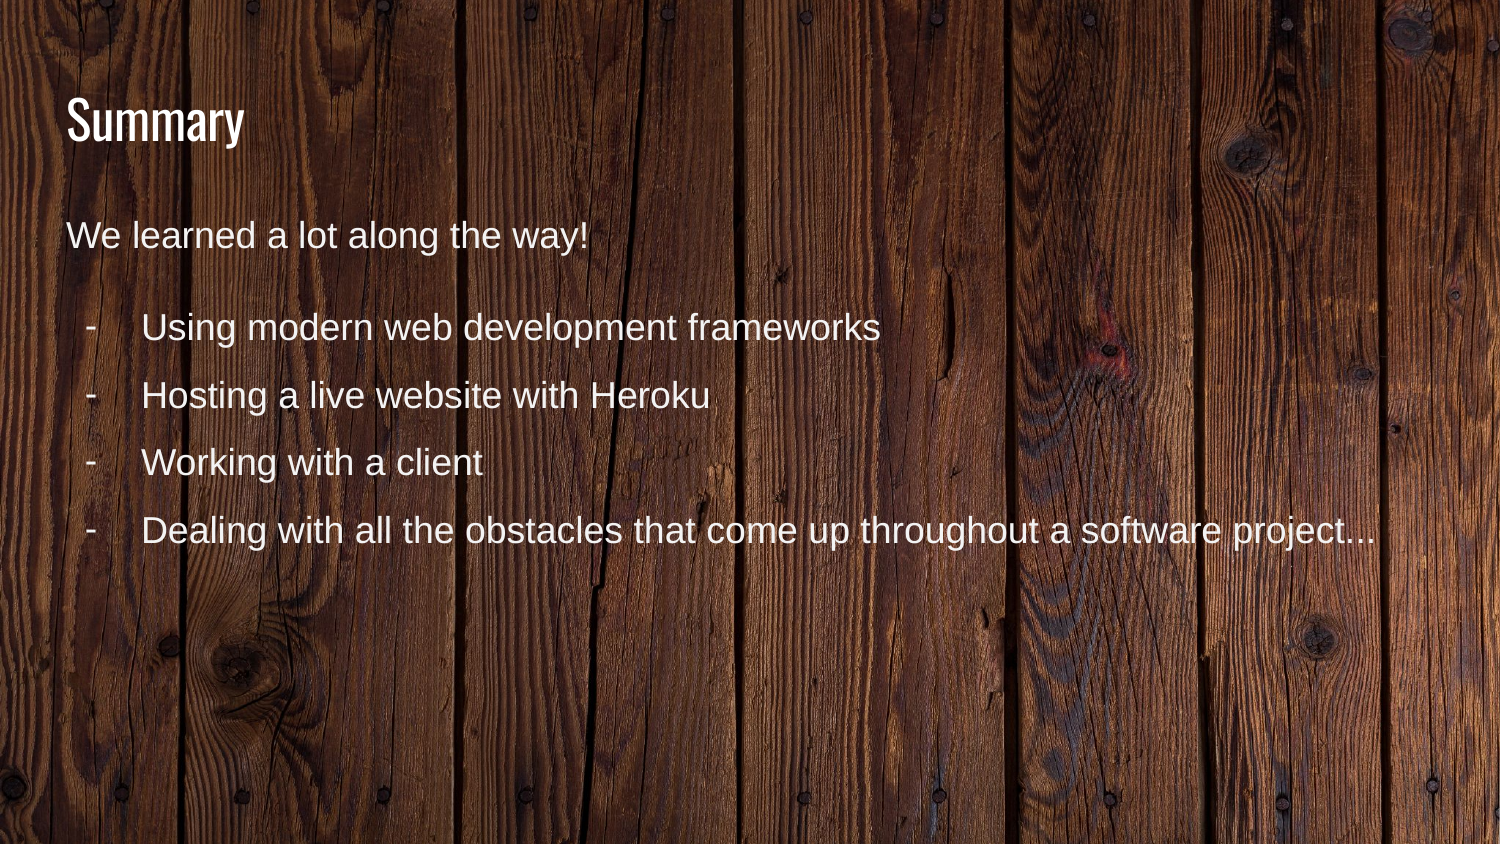

# Summary
We learned a lot along the way!
Using modern web development frameworks
Hosting a live website with Heroku
Working with a client
Dealing with all the obstacles that come up throughout a software project...